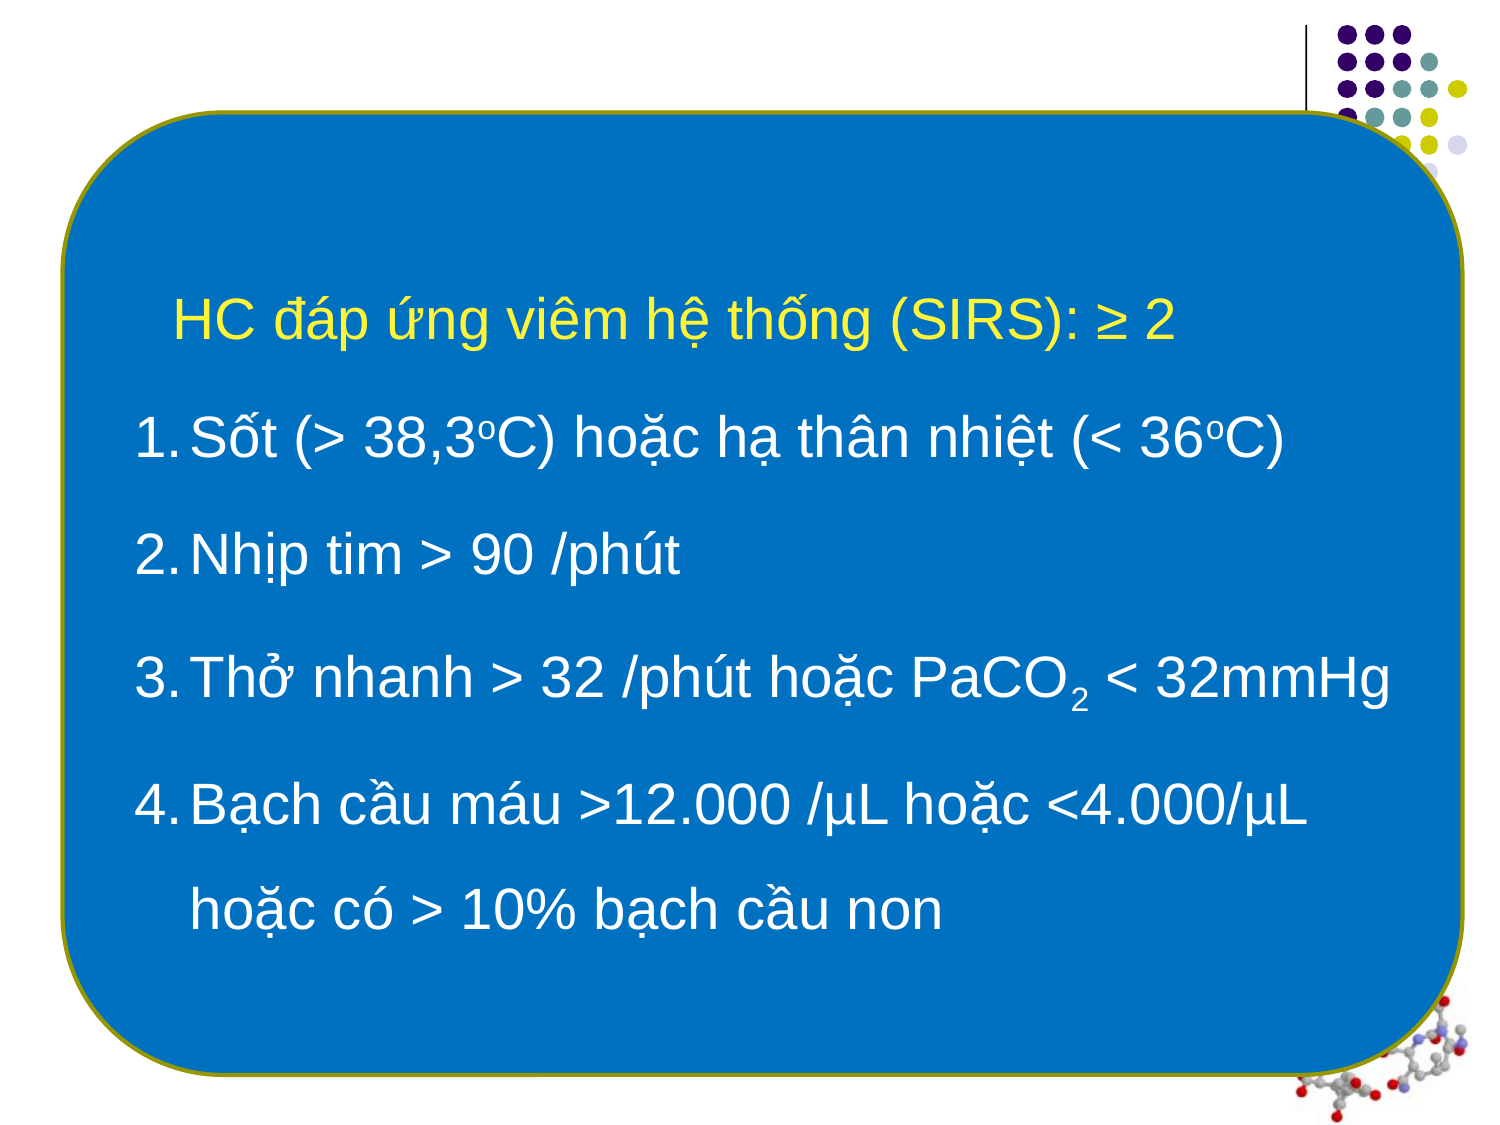

#
   HC đáp ứng viêm hệ thống (SIRS): ≥ 2
Sốt (> 38,3oC) hoặc hạ thân nhiệt (< 36oC)
Nhịp tim > 90 /phút
Thở nhanh > 32 /phút hoặc PaCO2 < 32mmHg
Bạch cầu máu >12.000 /µL hoặc <4.000/µL hoặc có > 10% bạch cầu non